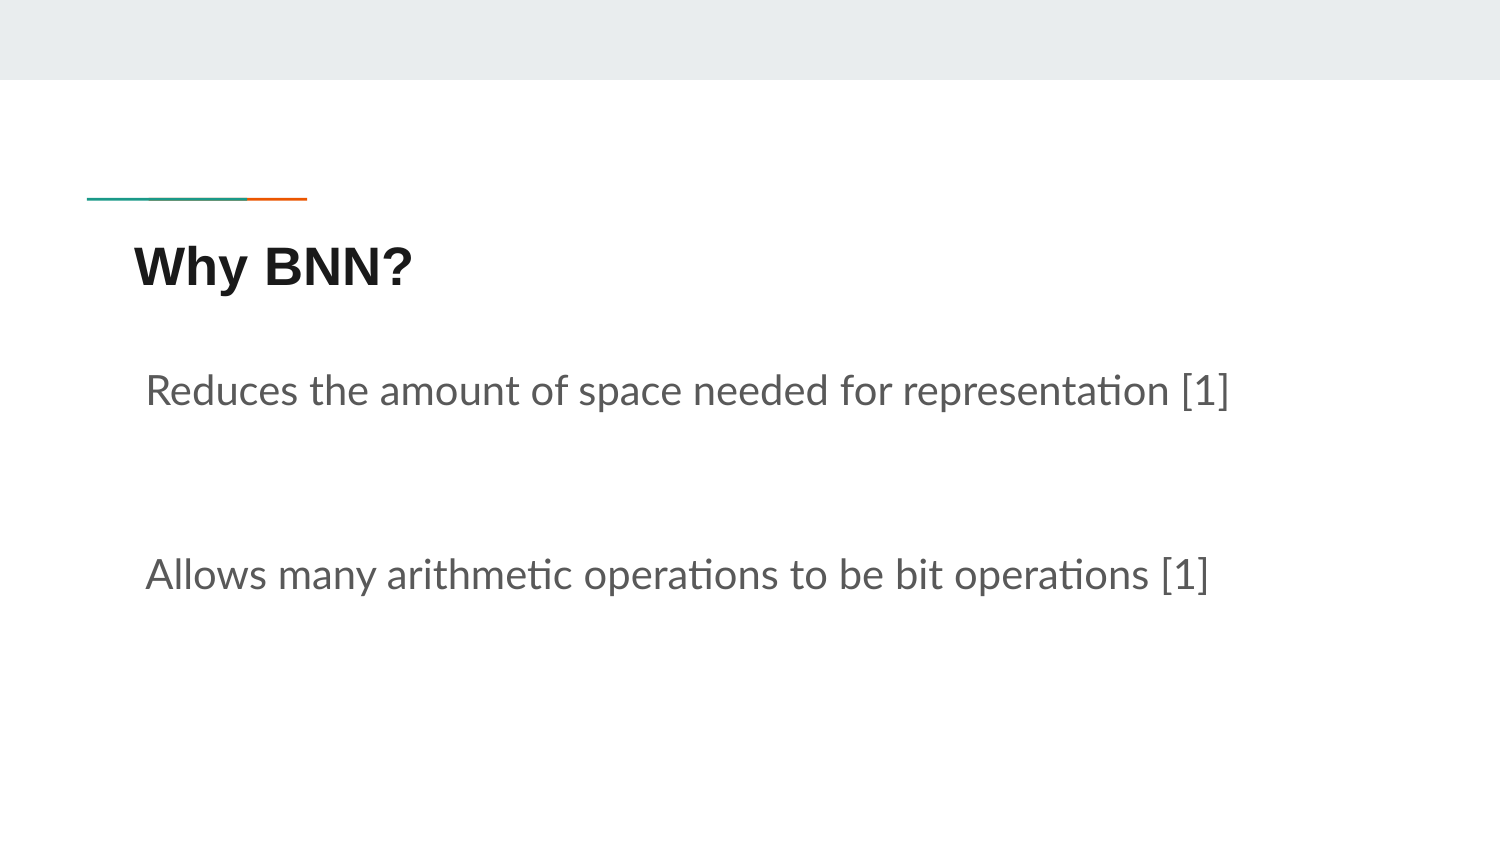

# Why BNN?
 Reduces the amount of space needed for representation [1]

 Allows many arithmetic operations to be bit operations [1]